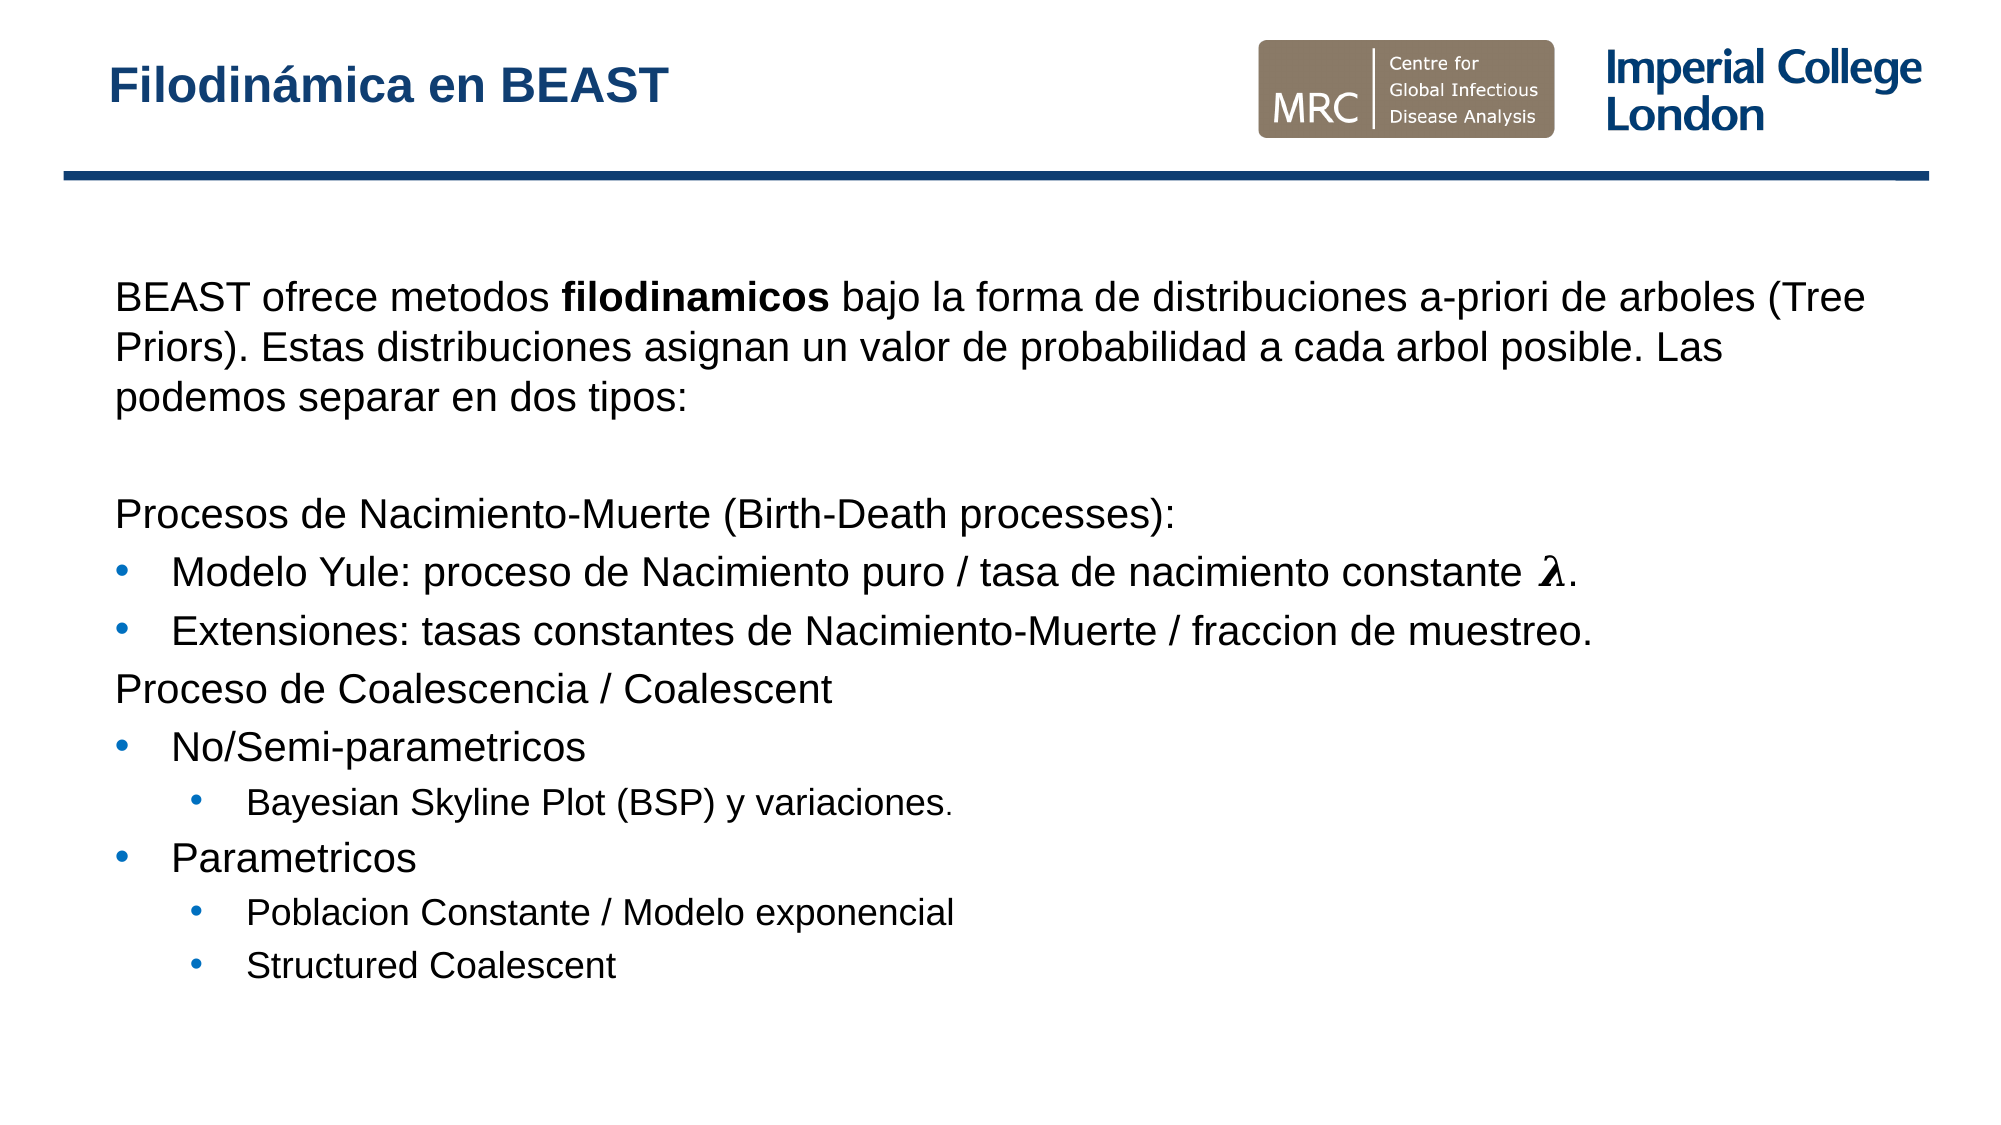

# Filodinámica en BEAST
BEAST ofrece metodos filodinamicos bajo la forma de distribuciones a-priori de arboles (Tree Priors). Estas distribuciones asignan un valor de probabilidad a cada arbol posible. Las podemos separar en dos tipos:

Procesos de Nacimiento-Muerte (Birth-Death processes):
Modelo Yule: proceso de Nacimiento puro / tasa de nacimiento constante 𝝀.
Extensiones: tasas constantes de Nacimiento-Muerte / fraccion de muestreo.
Proceso de Coalescencia / Coalescent
No/Semi-parametricos
Bayesian Skyline Plot (BSP) y variaciones.
Parametricos
Poblacion Constante / Modelo exponencial
Structured Coalescent